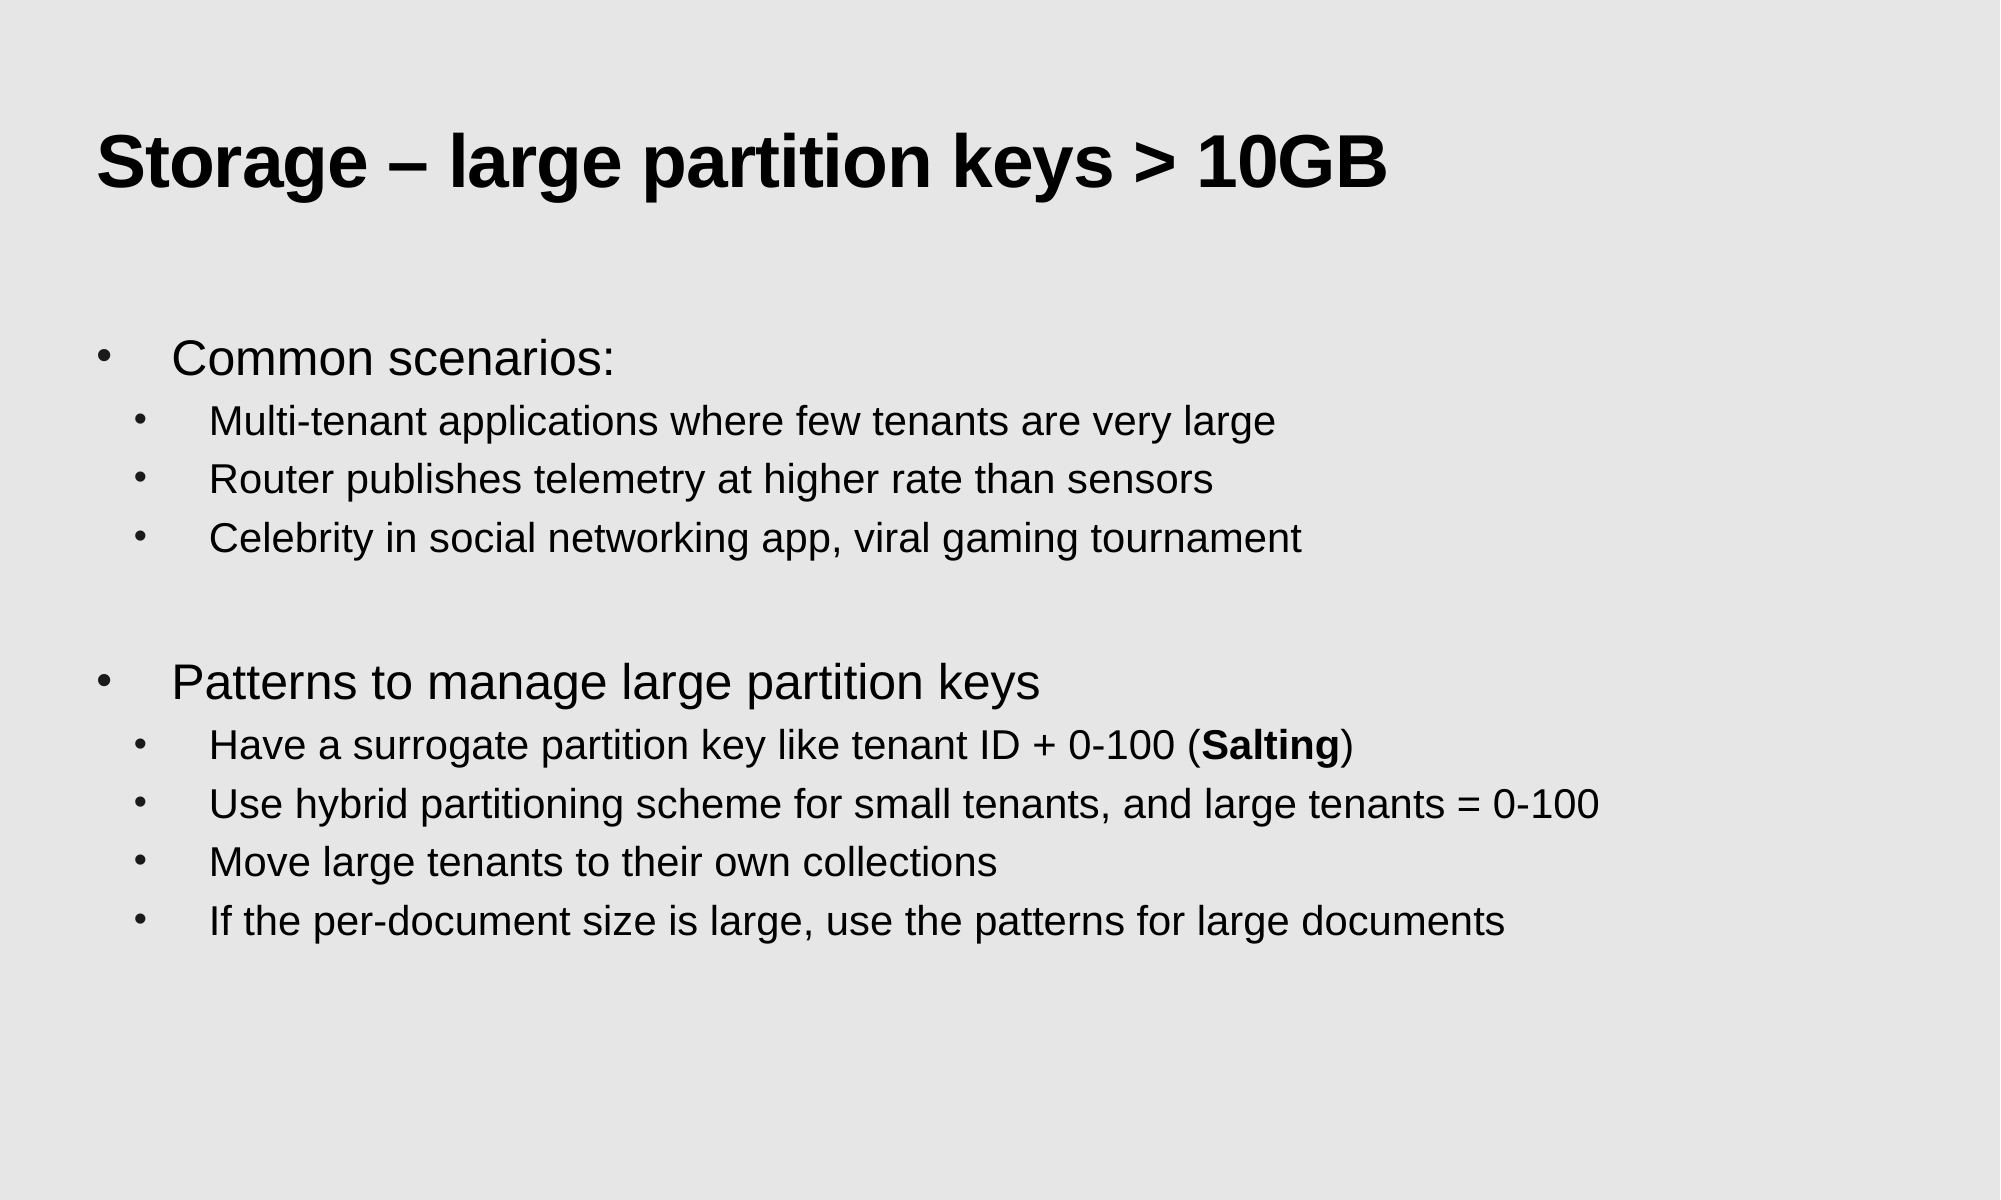

# Storage – large partition keys > 10GB
Common scenarios:
Multi-tenant applications where few tenants are very large
Router publishes telemetry at higher rate than sensors
Celebrity in social networking app, viral gaming tournament

Patterns to manage large partition keys
Have a surrogate partition key like tenant ID + 0-100 (Salting)
Use hybrid partitioning scheme for small tenants, and large tenants = 0-100
Move large tenants to their own collections
If the per-document size is large, use the patterns for large documents